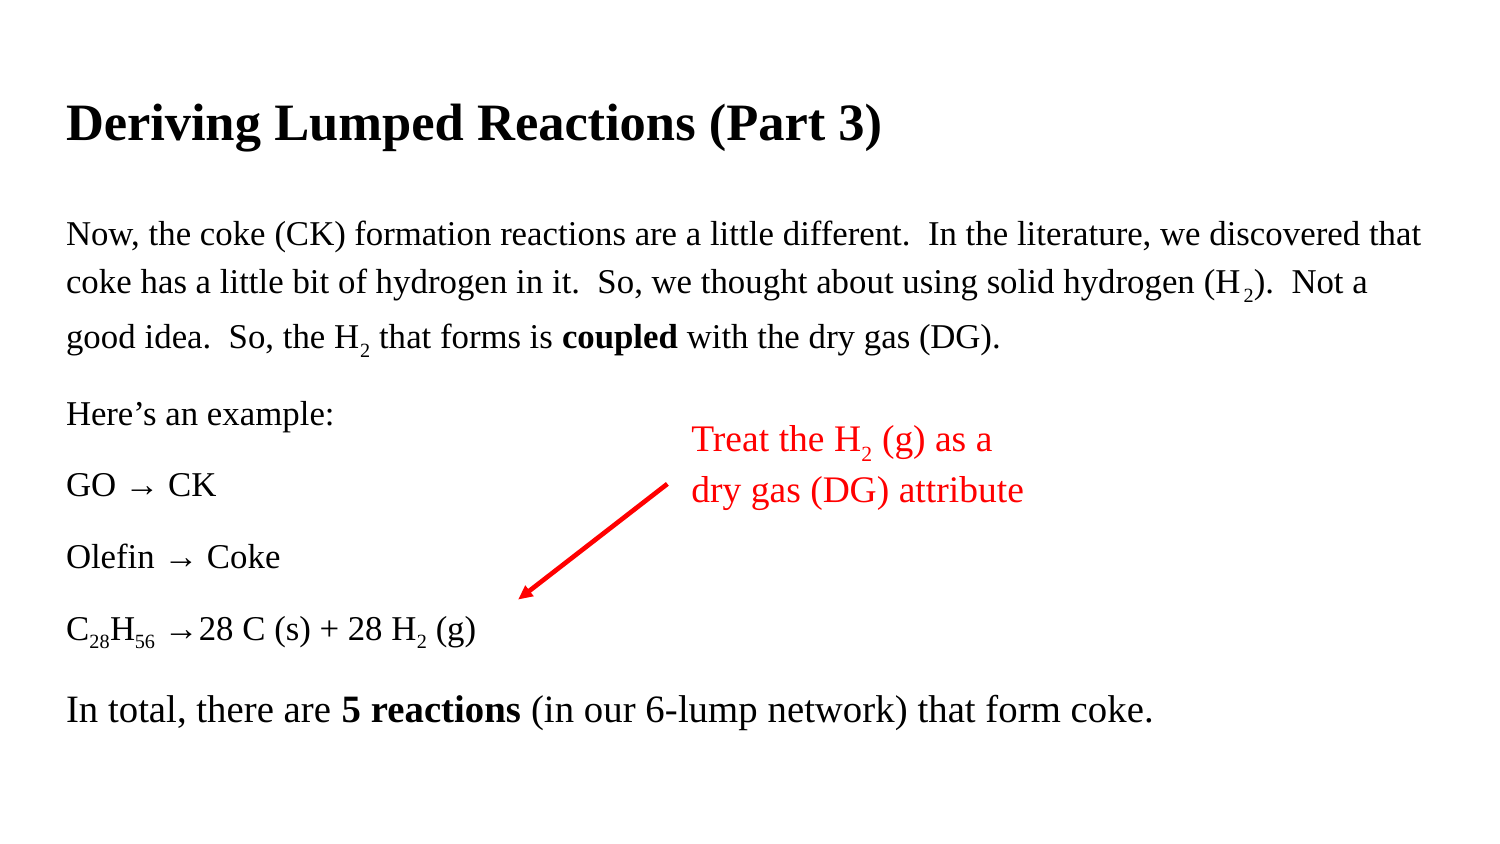

# Deriving Lumped Reactions (Part 3)
Now, the coke (CK) formation reactions are a little different.  In the literature, we discovered that coke has a little bit of hydrogen in it.  So, we thought about using solid hydrogen (H2).  Not a good idea.  So, the H2 that forms is coupled with the dry gas (DG).
Here’s an example:
GO → CK
Olefin → Coke
C28H56 →28 C (s) + 28 H2 (g)
In total, there are 5 reactions (in our 6-lump network) that form coke.
Treat the H2 (g) as a
dry gas (DG) attribute